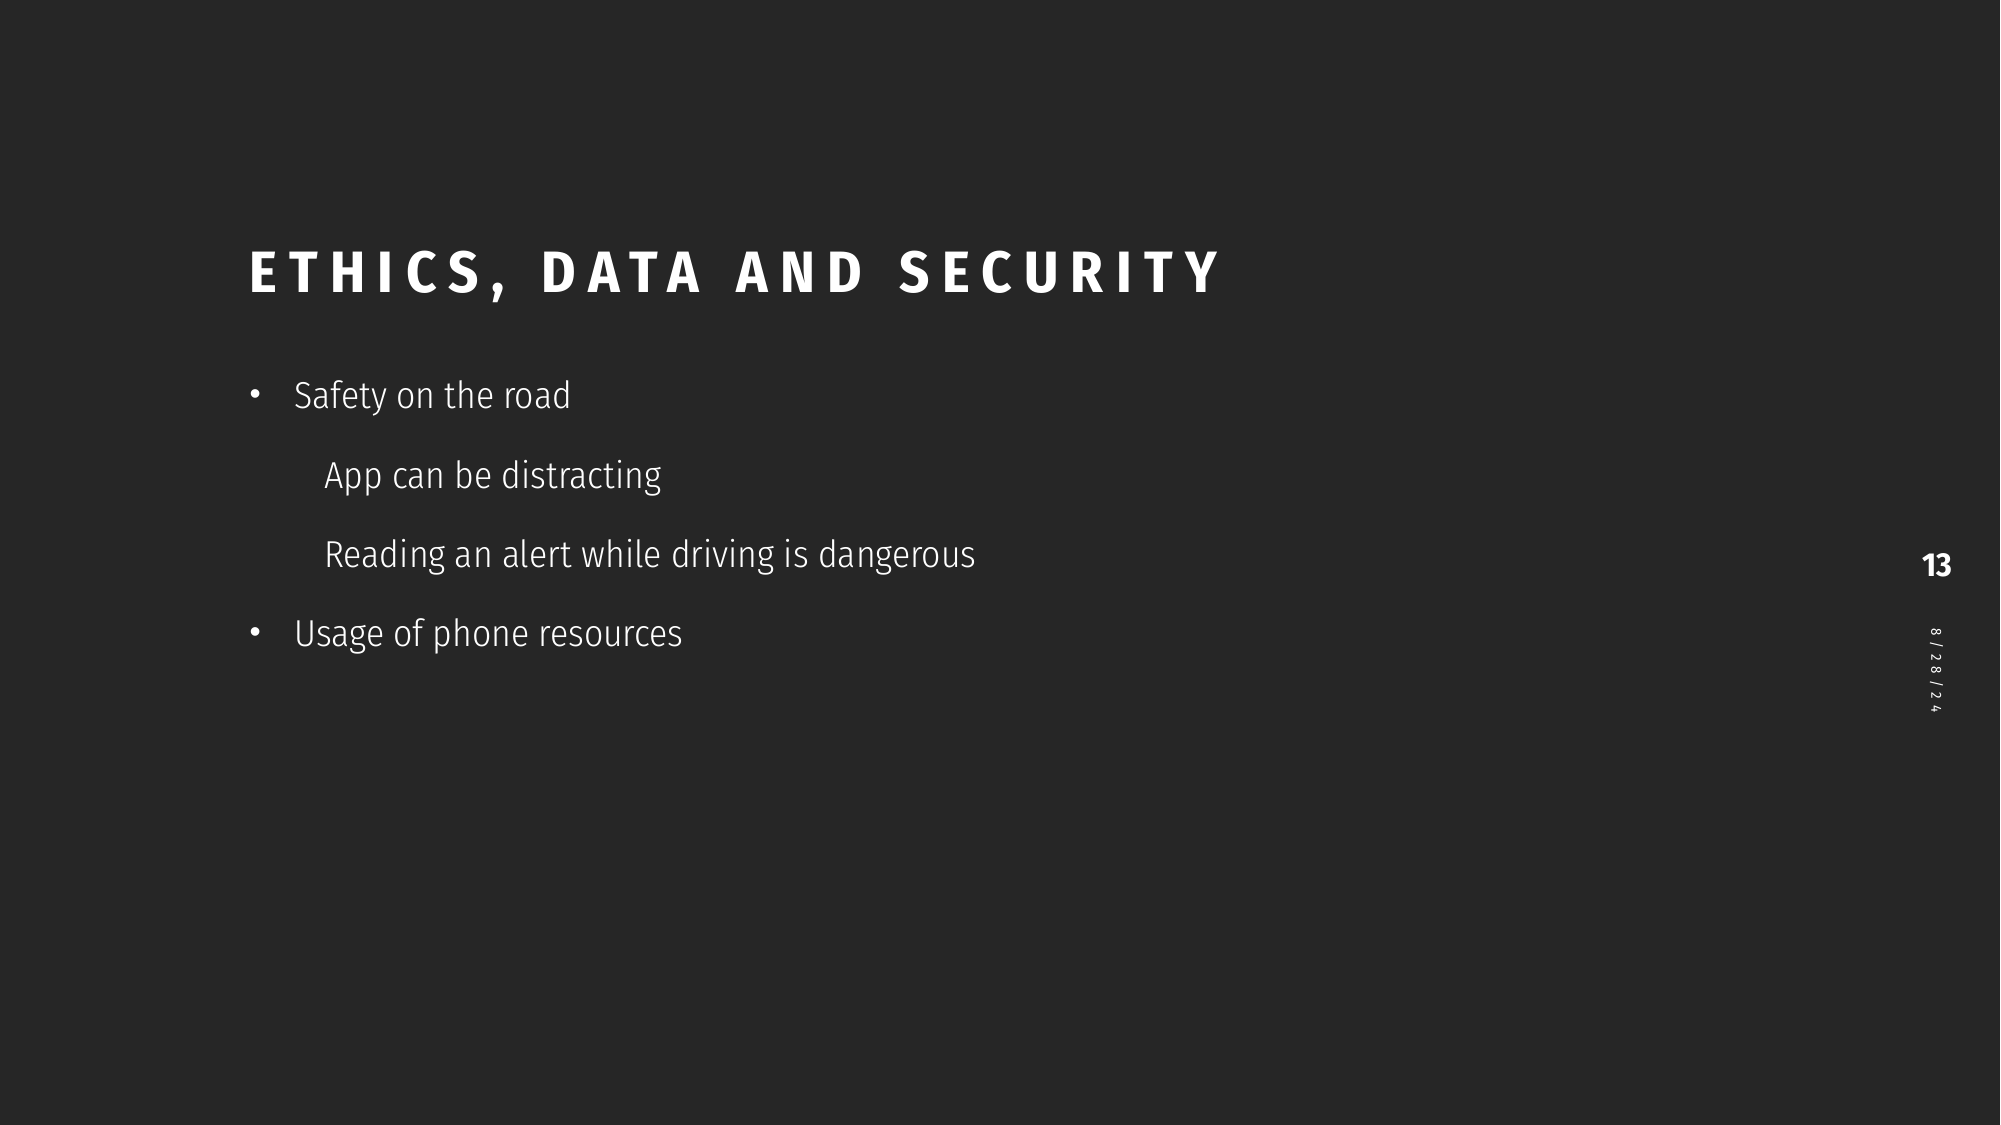

# Ethics, data and security

Safety on the road
  App can be distracting
  Reading an alert while driving is dangerous
Usage of phone resources

13
8/28/24